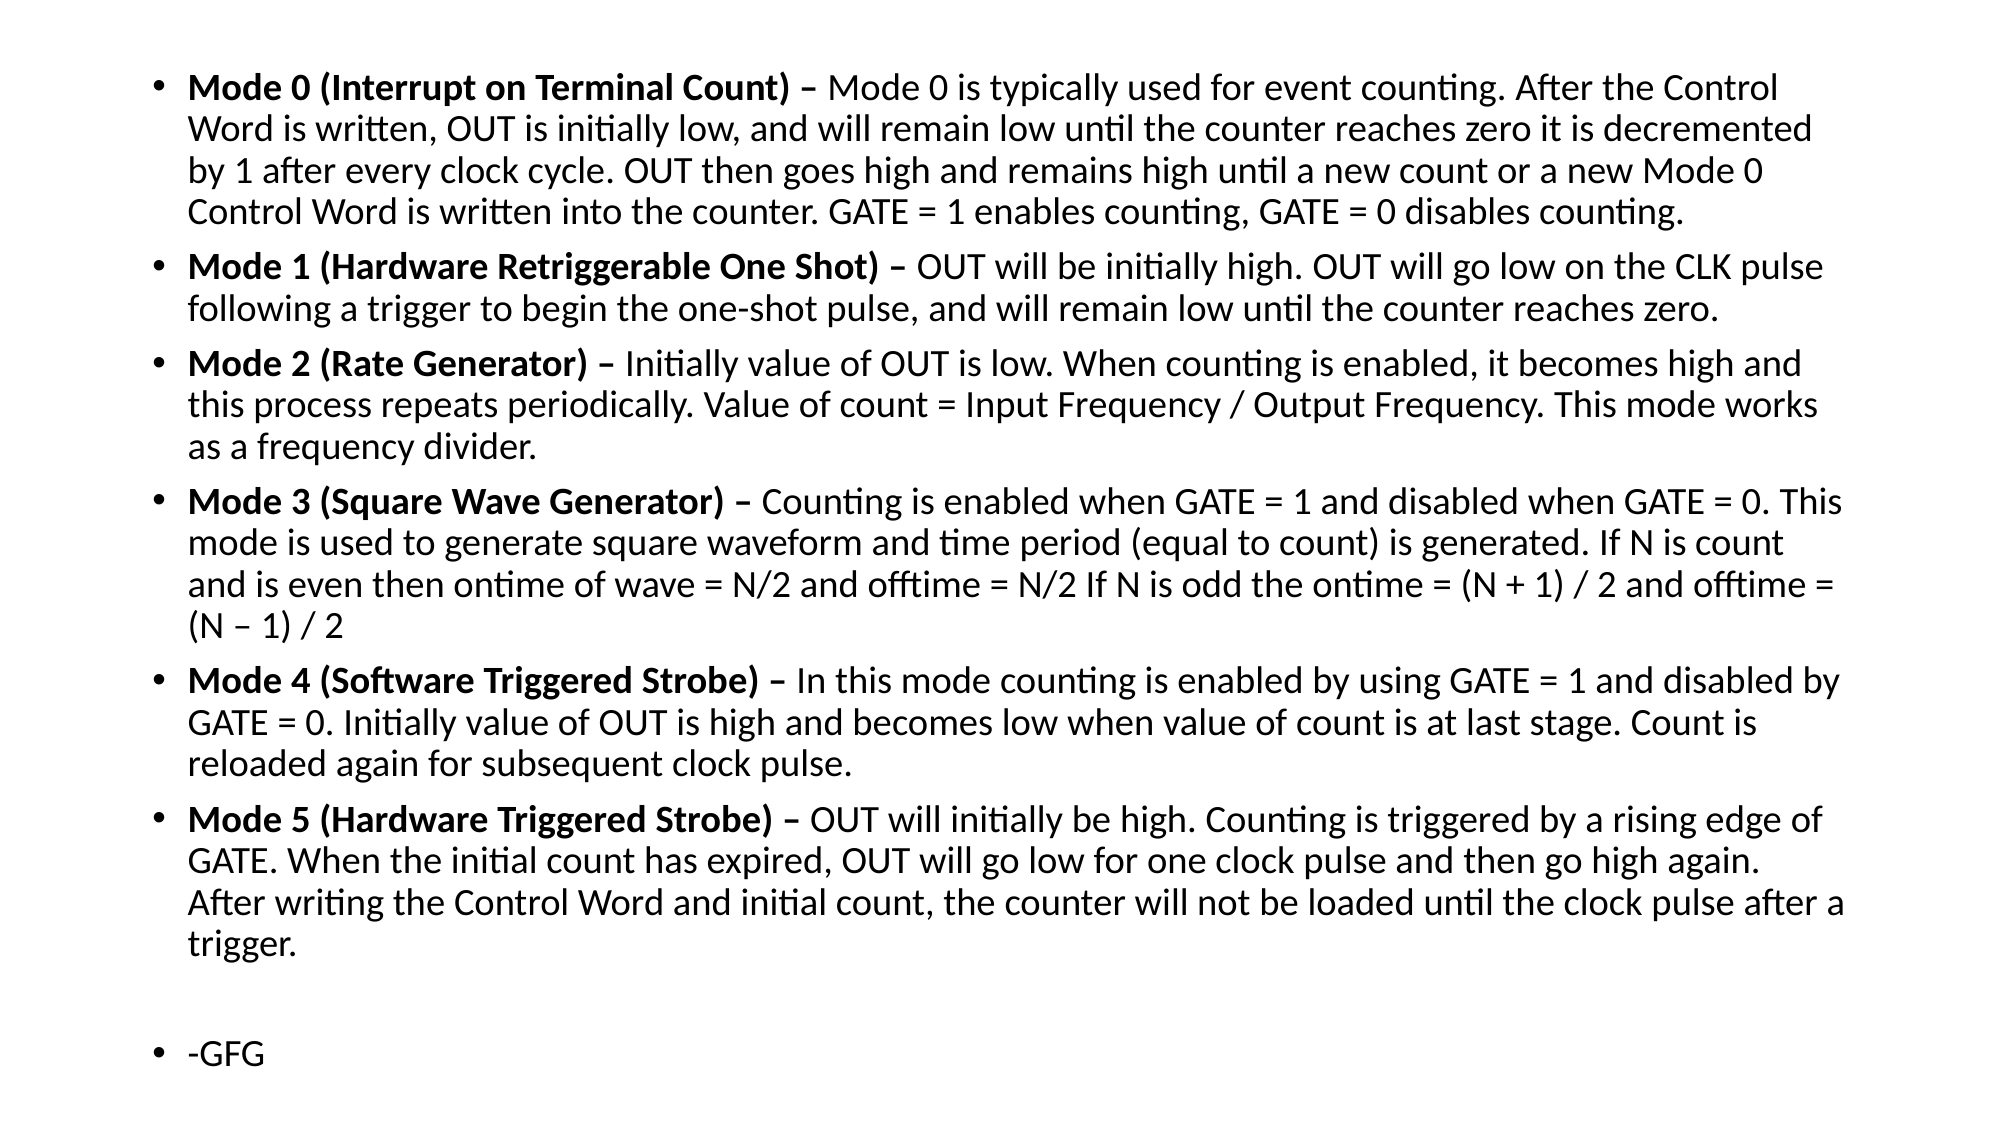

Mode 0 (Interrupt on Terminal Count) – Mode 0 is typically used for event counting. After the Control Word is written, OUT is initially low, and will remain low until the counter reaches zero it is decremented by 1 after every clock cycle. OUT then goes high and remains high until a new count or a new Mode 0 Control Word is written into the counter. GATE = 1 enables counting, GATE = 0 disables counting.
Mode 1 (Hardware Retriggerable One Shot) – OUT will be initially high. OUT will go low on the CLK pulse following a trigger to begin the one-shot pulse, and will remain low until the counter reaches zero.
Mode 2 (Rate Generator) – Initially value of OUT is low. When counting is enabled, it becomes high and this process repeats periodically. Value of count = Input Frequency / Output Frequency. This mode works as a frequency divider.
Mode 3 (Square Wave Generator) – Counting is enabled when GATE = 1 and disabled when GATE = 0. This mode is used to generate square waveform and time period (equal to count) is generated. If N is count and is even then ontime of wave = N/2 and offtime = N/2 If N is odd the ontime = (N + 1) / 2 and offtime = (N – 1) / 2
Mode 4 (Software Triggered Strobe) – In this mode counting is enabled by using GATE = 1 and disabled by GATE = 0. Initially value of OUT is high and becomes low when value of count is at last stage. Count is reloaded again for subsequent clock pulse.
Mode 5 (Hardware Triggered Strobe) – OUT will initially be high. Counting is triggered by a rising edge of GATE. When the initial count has expired, OUT will go low for one clock pulse and then go high again. After writing the Control Word and initial count, the counter will not be loaded until the clock pulse after a trigger.

-GFG